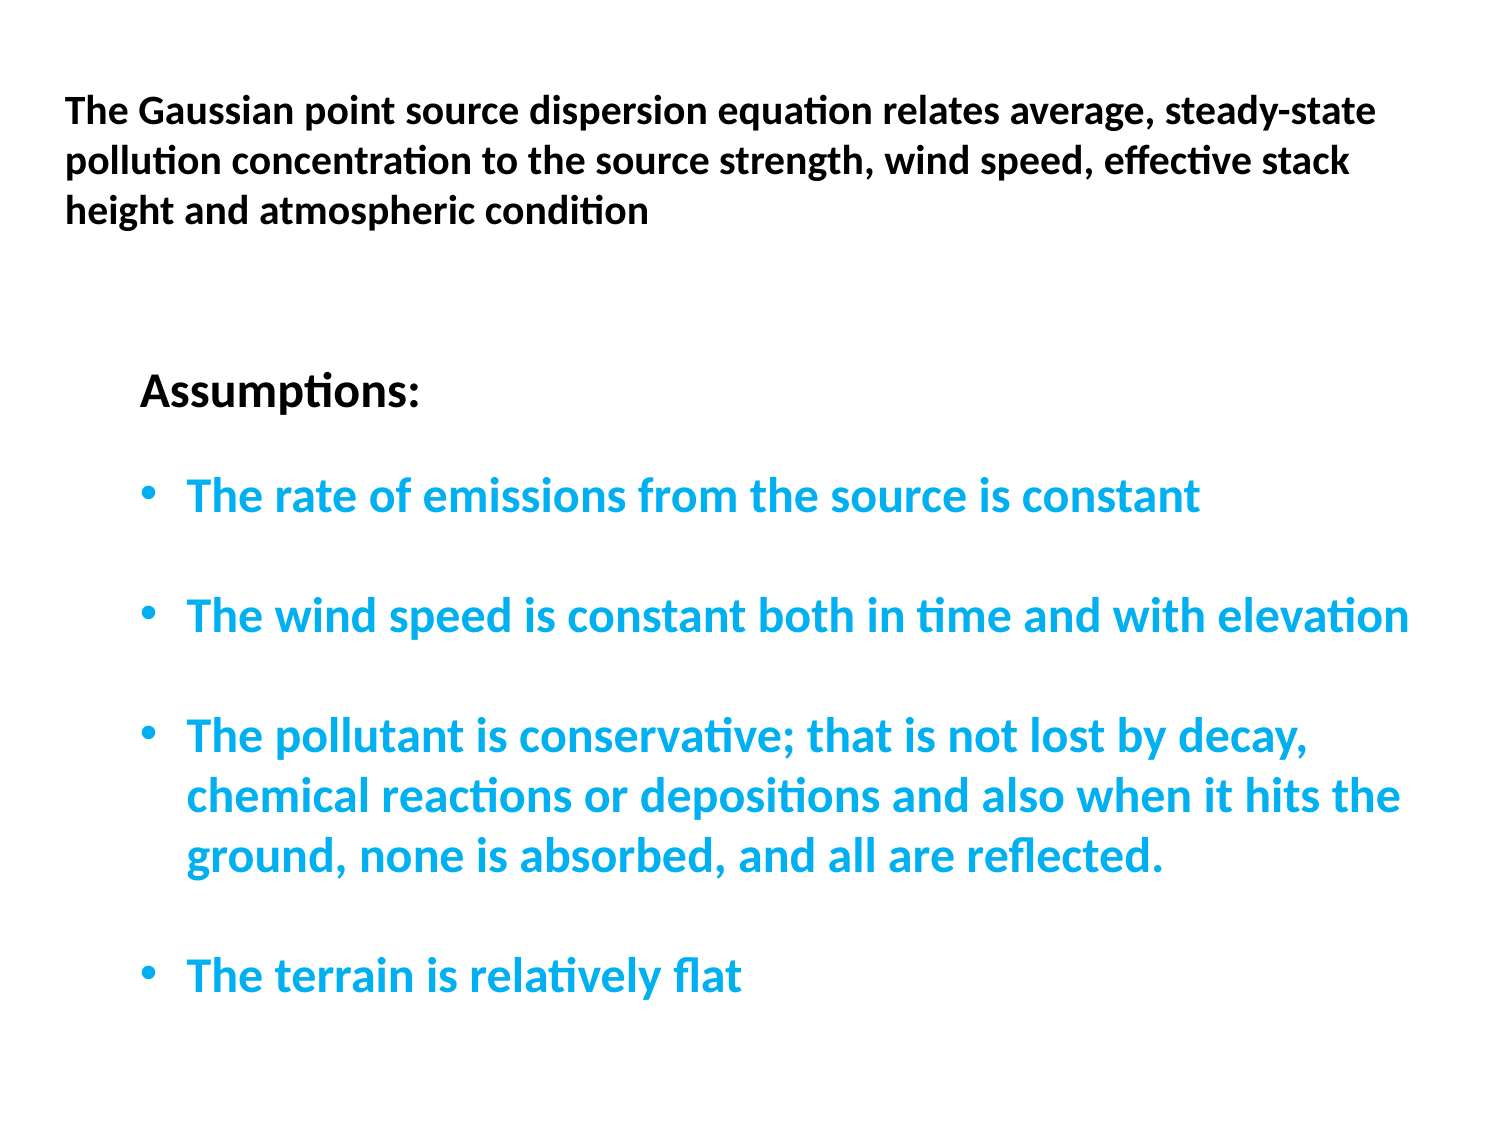

The Gaussian point source dispersion equation relates average, steady-state pollution concentration to the source strength, wind speed, effective stack height and atmospheric condition
Assumptions:

The rate of emissions from the source is constant

The wind speed is constant both in time and with elevation

The pollutant is conservative; that is not lost by decay, chemical reactions or depositions and also when it hits the ground, none is absorbed, and all are reflected.

The terrain is relatively flat